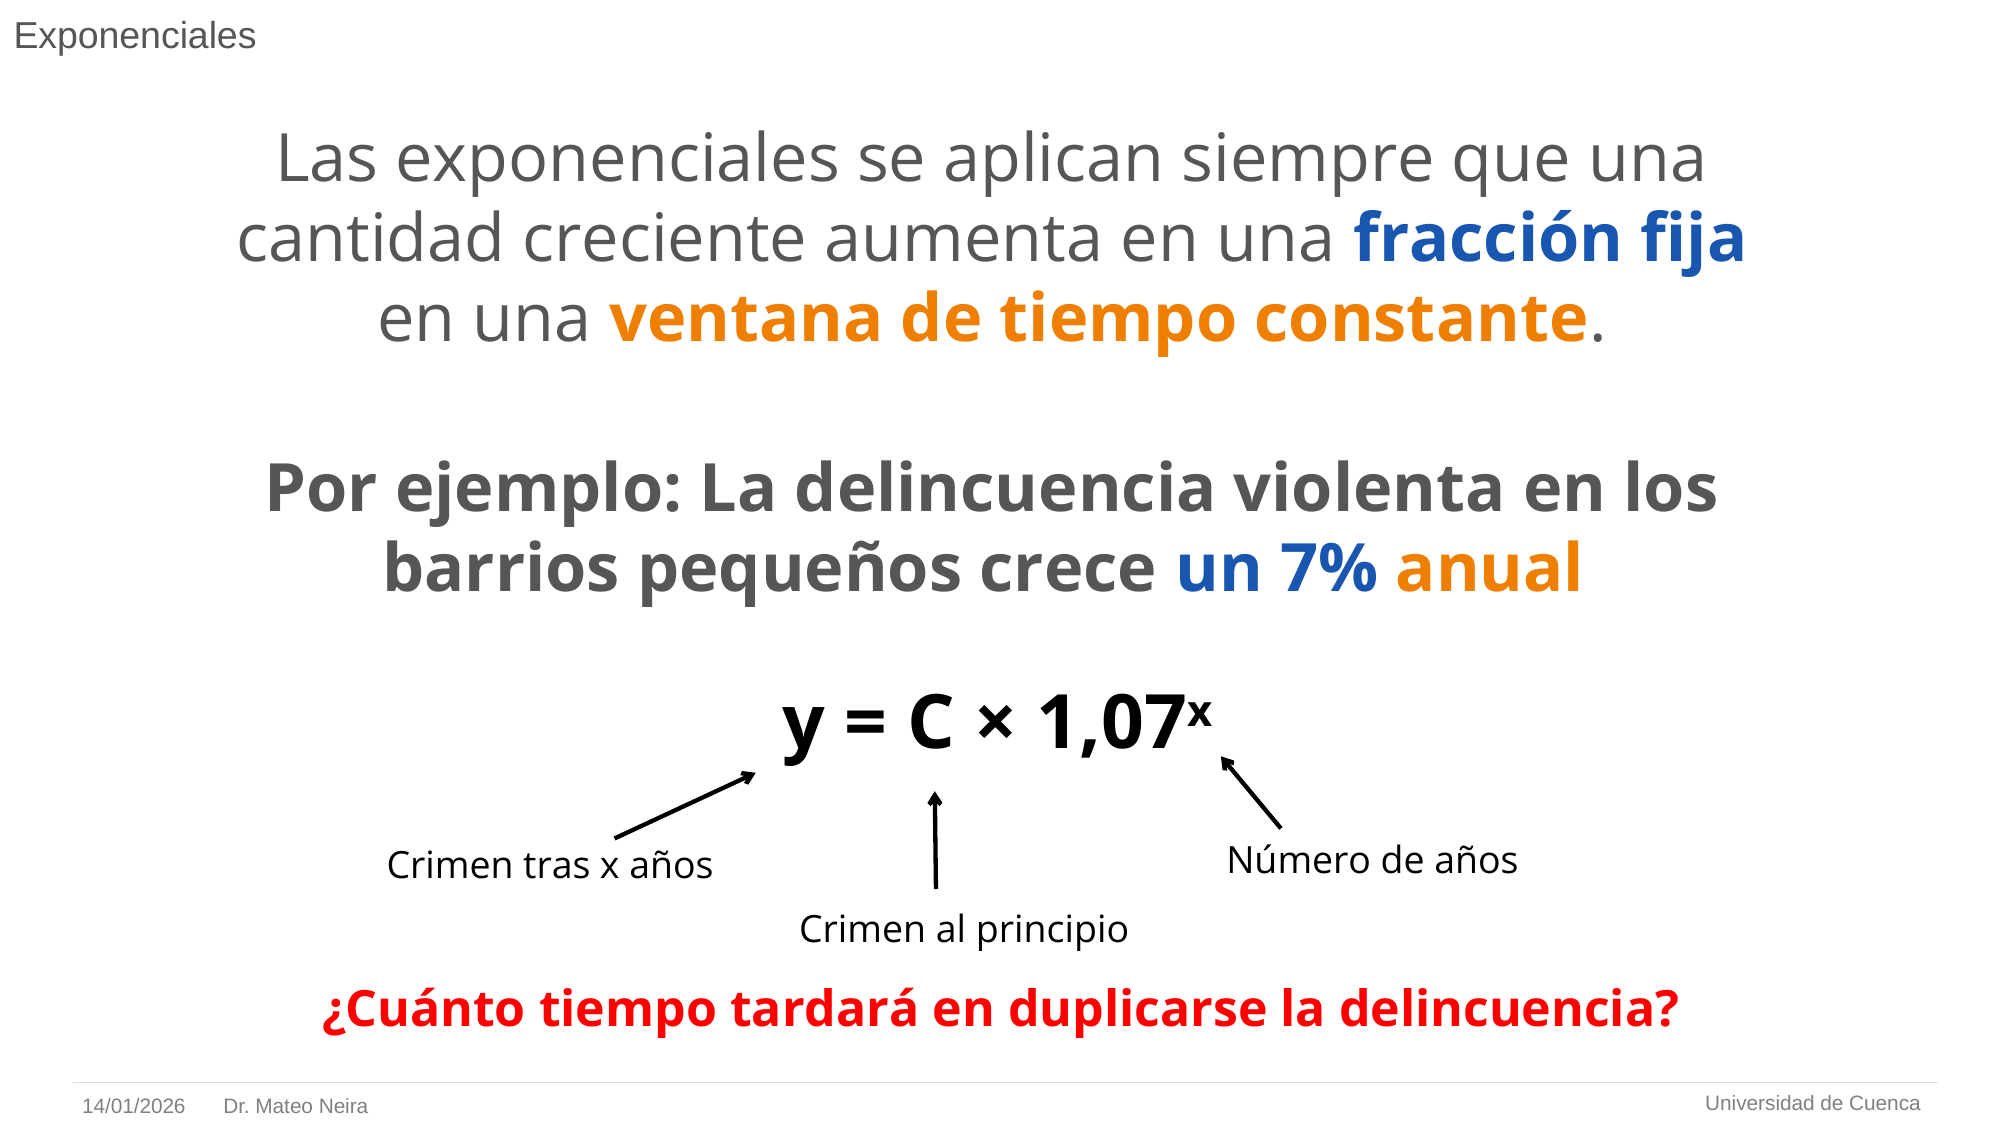

# Exponenciales
Las exponenciales se aplican siempre que una cantidad creciente aumenta en una fracción fija en una ventana de tiempo constante.

Por ejemplo: La delincuencia violenta en los barrios pequeños crece un 7% anual

y = C × 1,07x
Número de años
Crimen tras x años
Crimen al principio
¿Cuánto tiempo tardará en duplicarse la delincuencia?